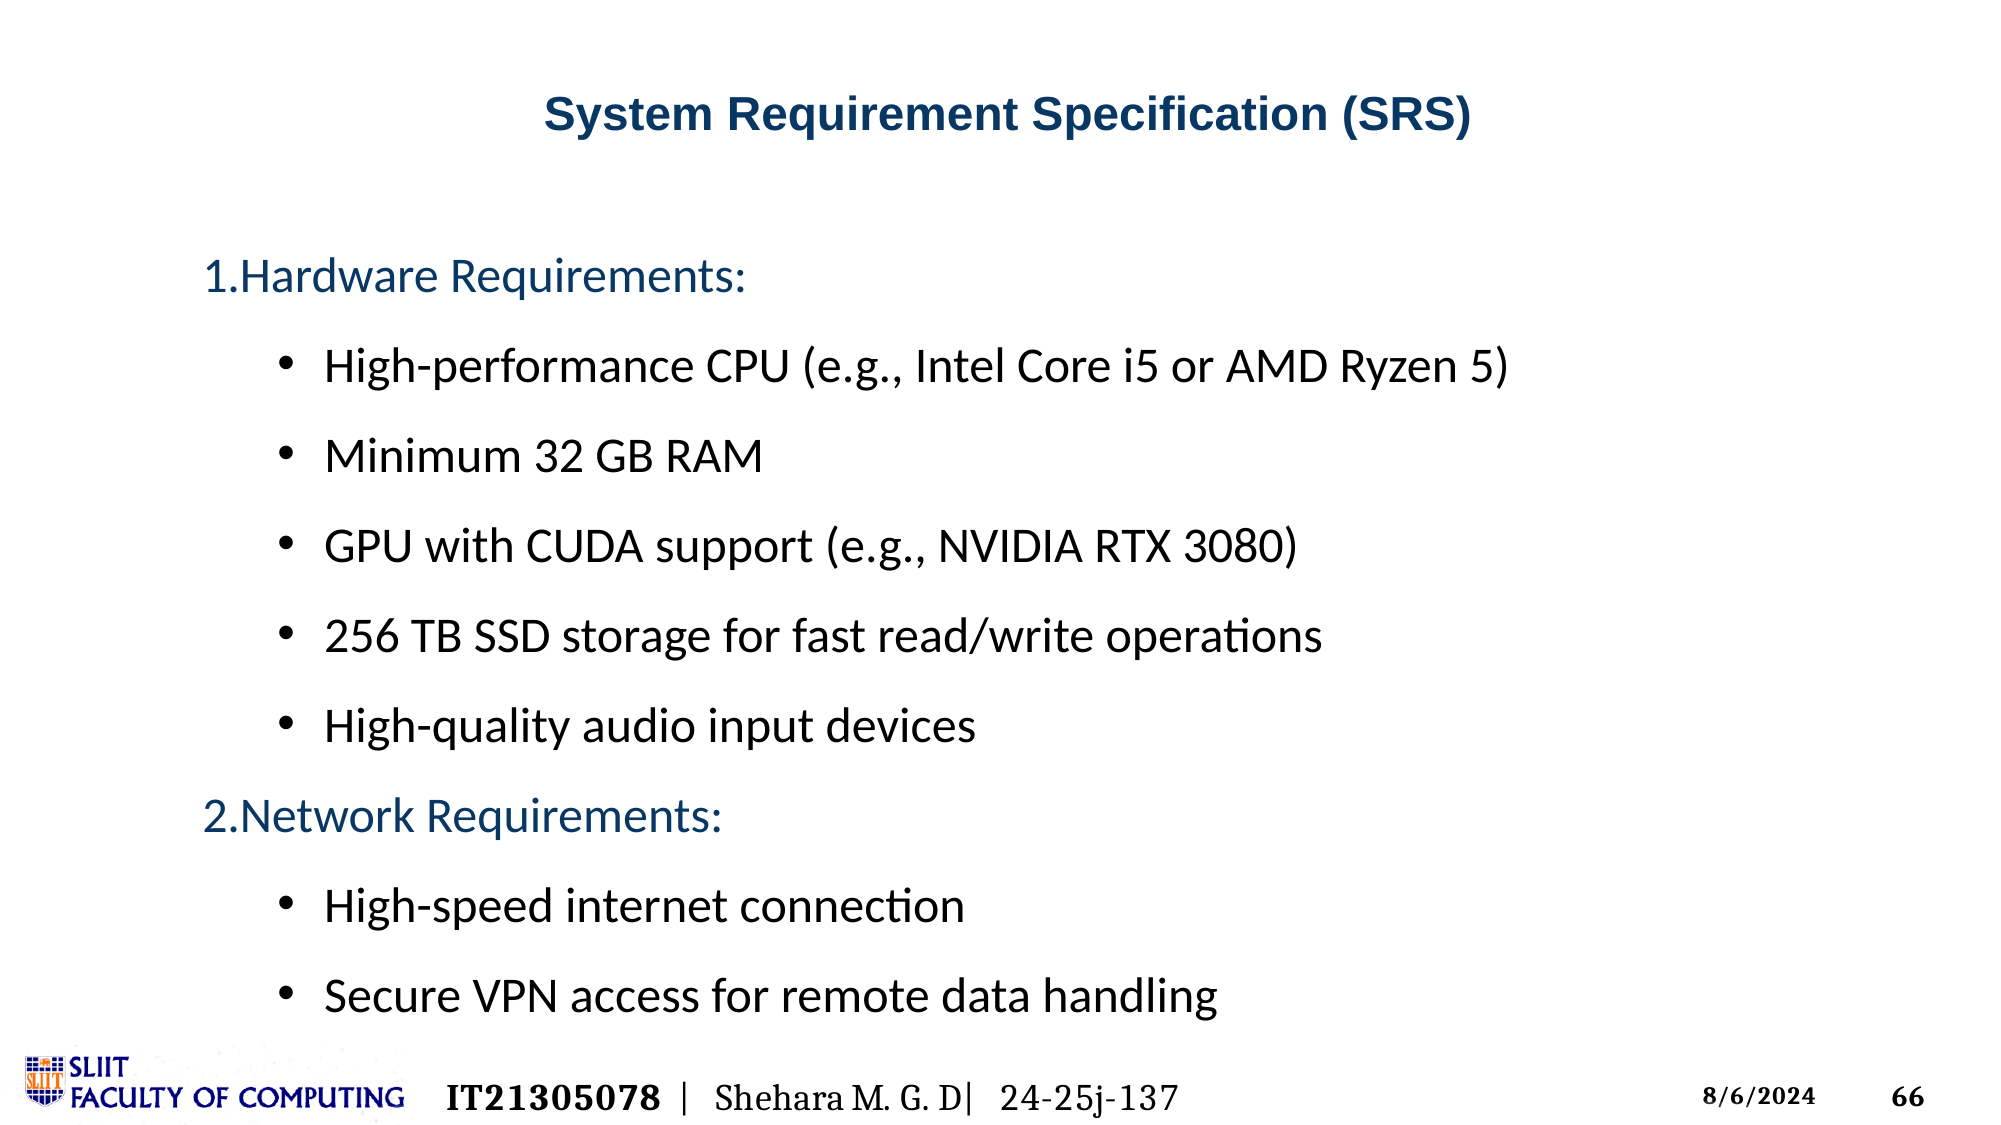

# System Requirement Specification (SRS)
Hardware Requirements:
High-performance CPU (e.g., Intel Core i5 or AMD Ryzen 5)
Minimum 32 GB RAM
GPU with CUDA support (e.g., NVIDIA RTX 3080)
256 TB SSD storage for fast read/write operations
High-quality audio input devices
Network Requirements:
High-speed internet connection
Secure VPN access for remote data handling
IT21305078  |   Shehara M. G. D|   24-25j-137